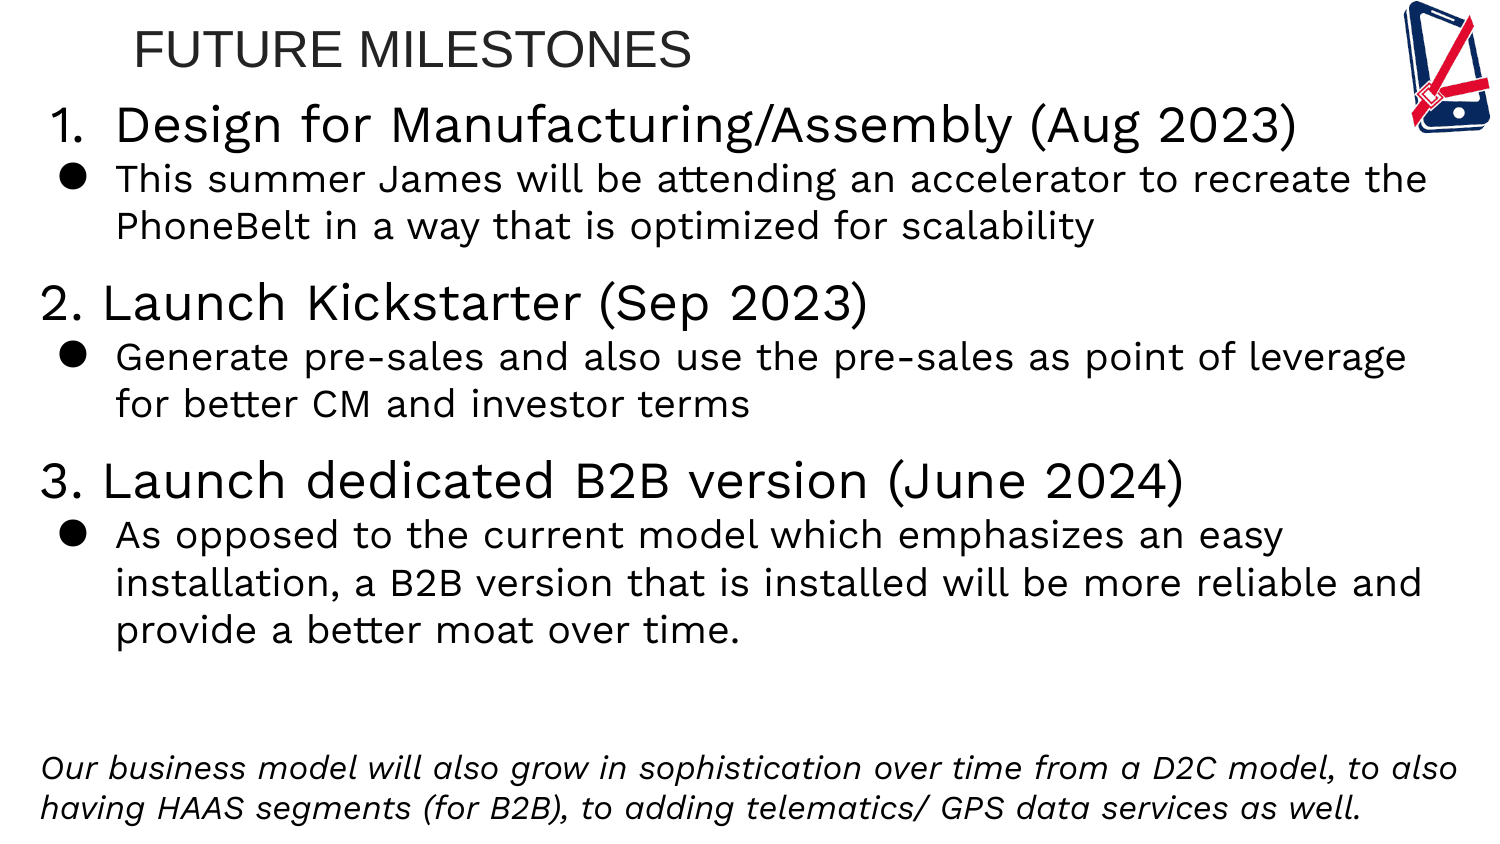

FUTURE MILESTONES
Design for Manufacturing/Assembly (Aug 2023)
This summer James will be attending an accelerator to recreate the PhoneBelt in a way that is optimized for scalability
2. Launch Kickstarter (Sep 2023)
Generate pre-sales and also use the pre-sales as point of leverage for better CM and investor terms
3. Launch dedicated B2B version (June 2024)
As opposed to the current model which emphasizes an easy installation, a B2B version that is installed will be more reliable and provide a better moat over time.

Our business model will also grow in sophistication over time from a D2C model, to also having HAAS segments (for B2B), to adding telematics/ GPS data services as well.